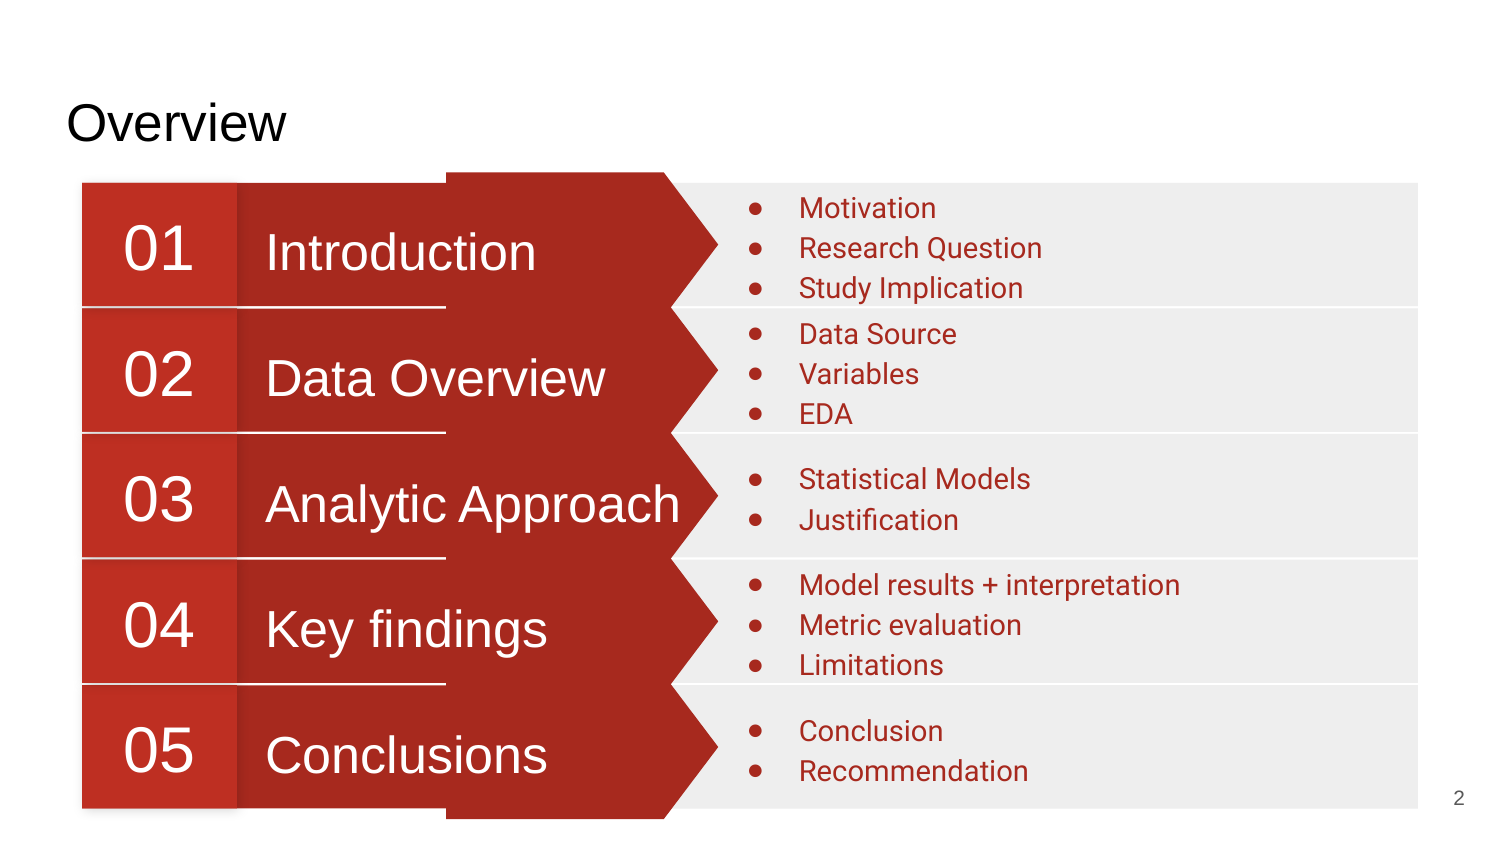

# Overview

01

Motivation
Research Question
Study Implication
Introduction

02

Data Source
Variables
EDA
Data Overview

03

Statistical Models
Justification
Analytic Approach

04

Model results + interpretation
Metric evaluation
Limitations
Key findings

05

Conclusion
Recommendation
Conclusions
2